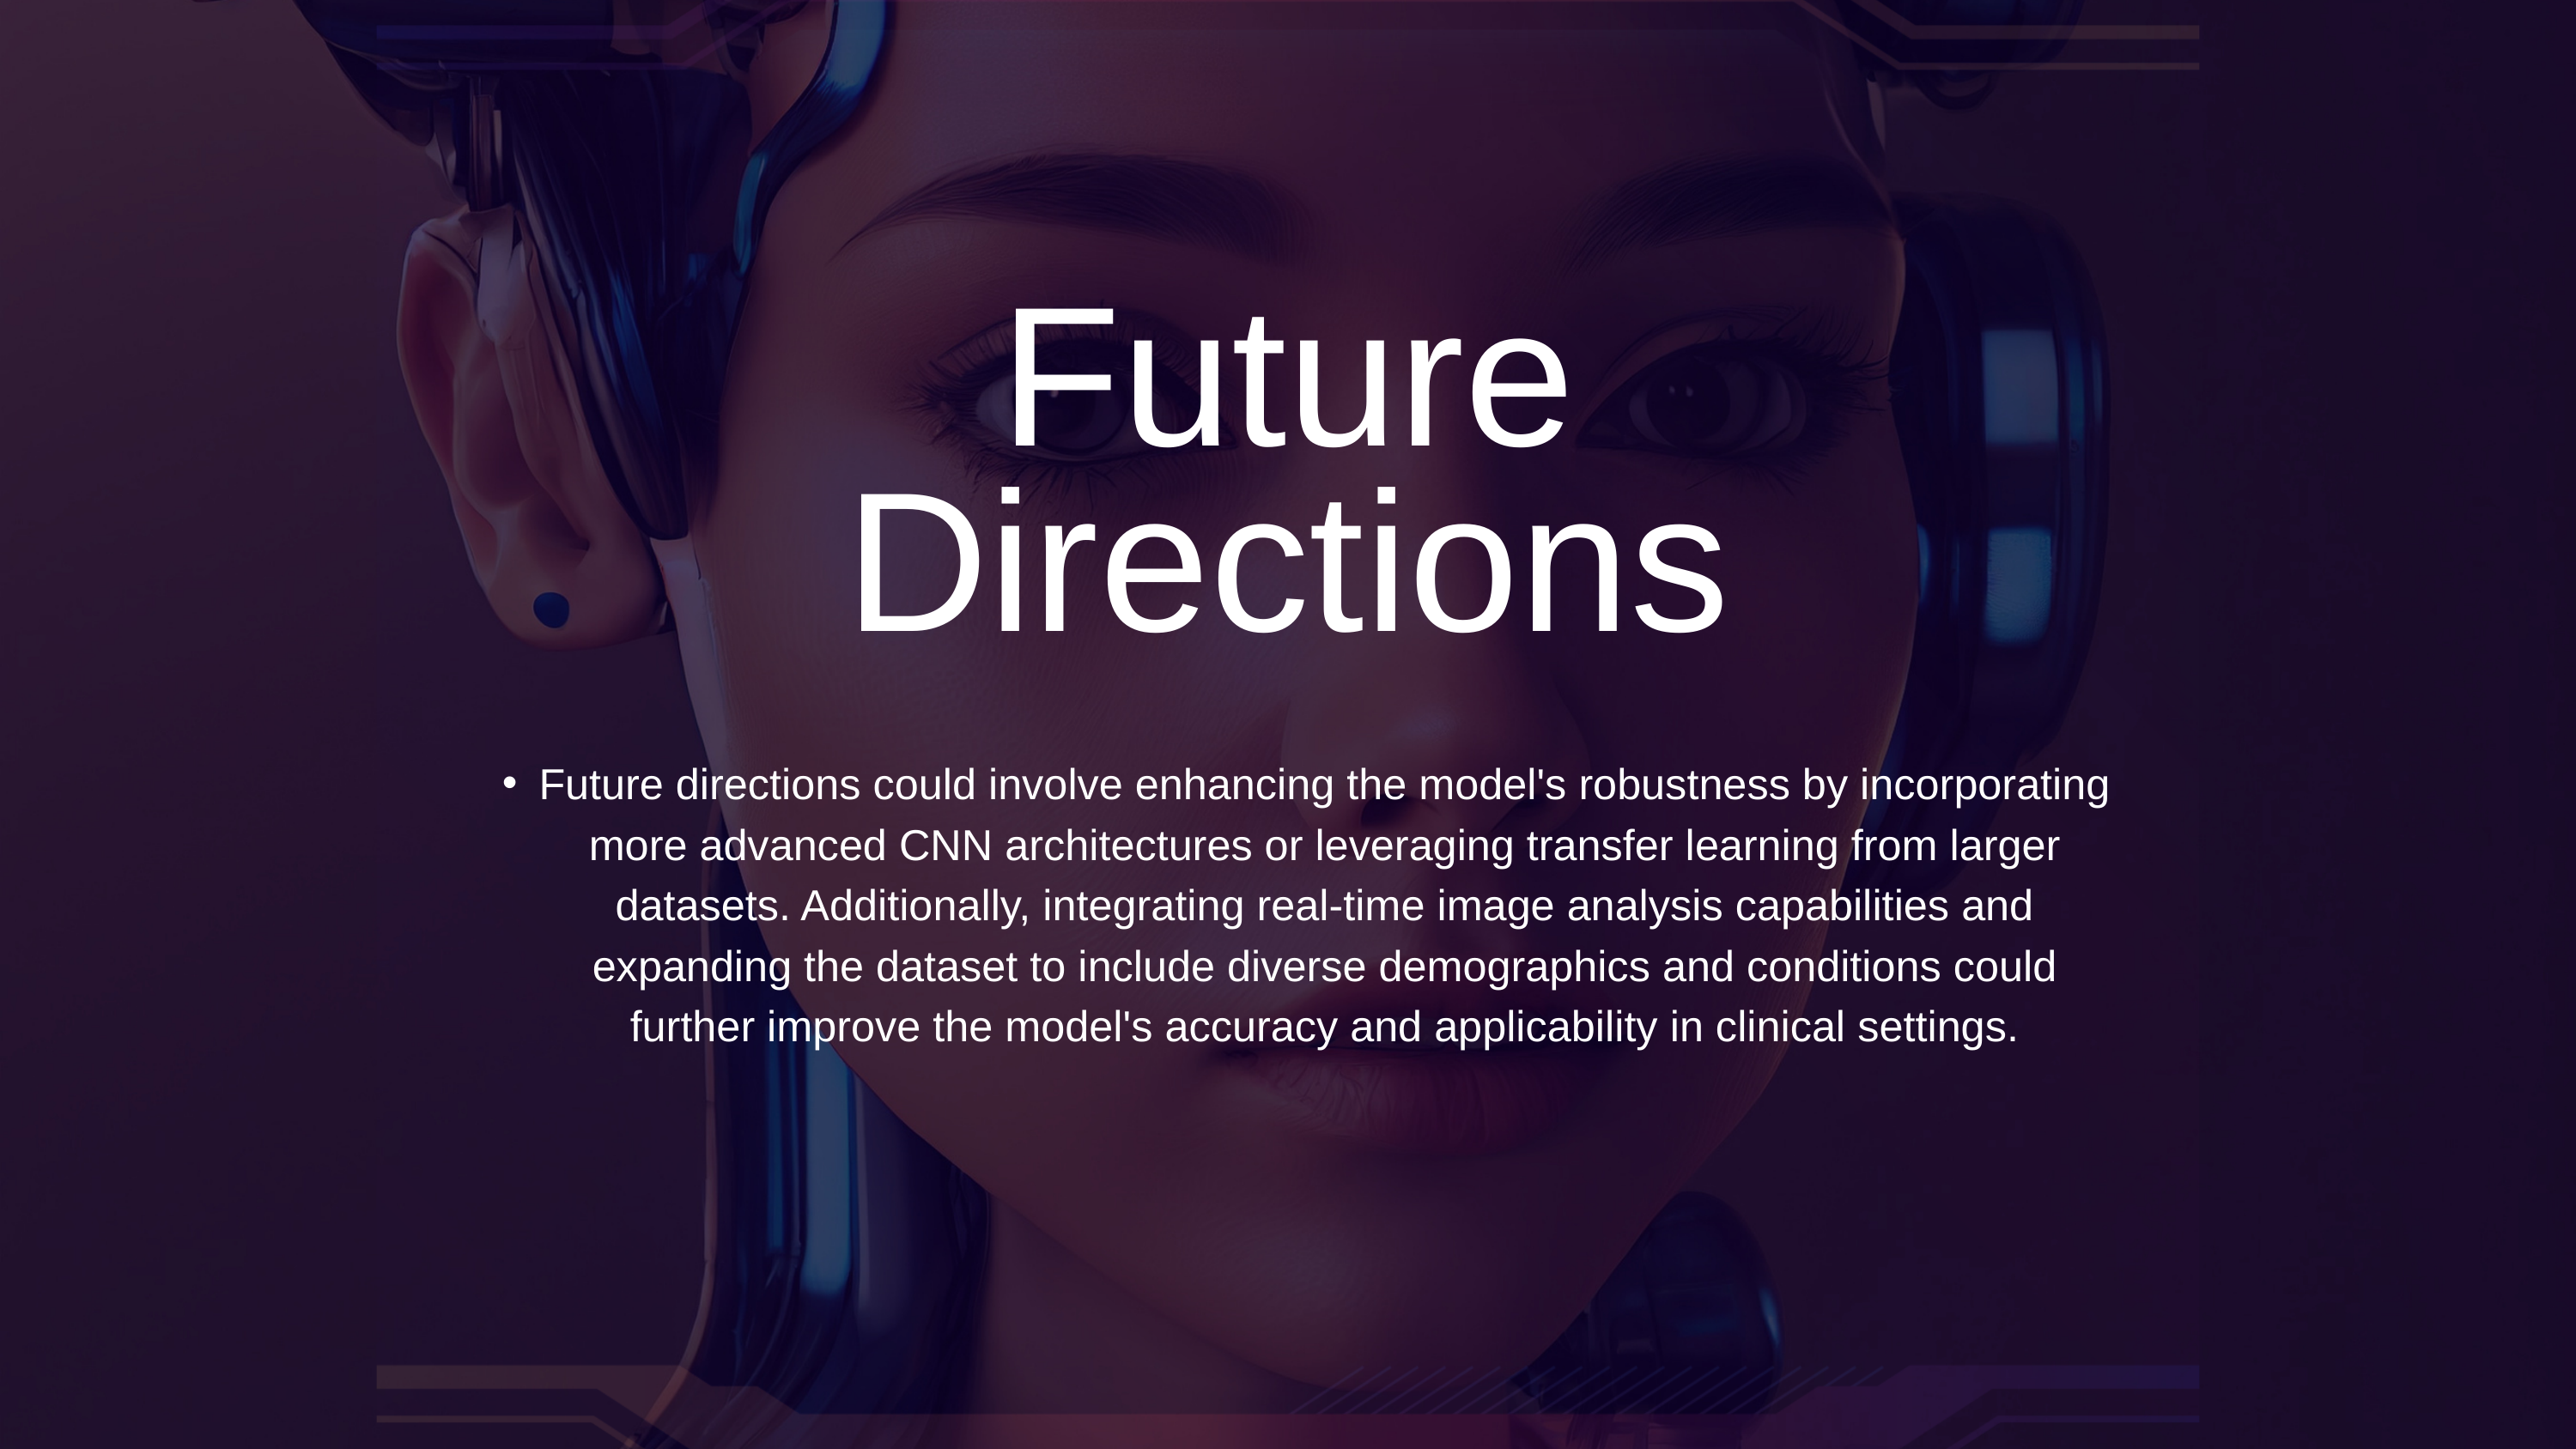

Future Directions
Future directions could involve enhancing the model's robustness by incorporating more advanced CNN architectures or leveraging transfer learning from larger datasets. Additionally, integrating real-time image analysis capabilities and expanding the dataset to include diverse demographics and conditions could further improve the model's accuracy and applicability in clinical settings.